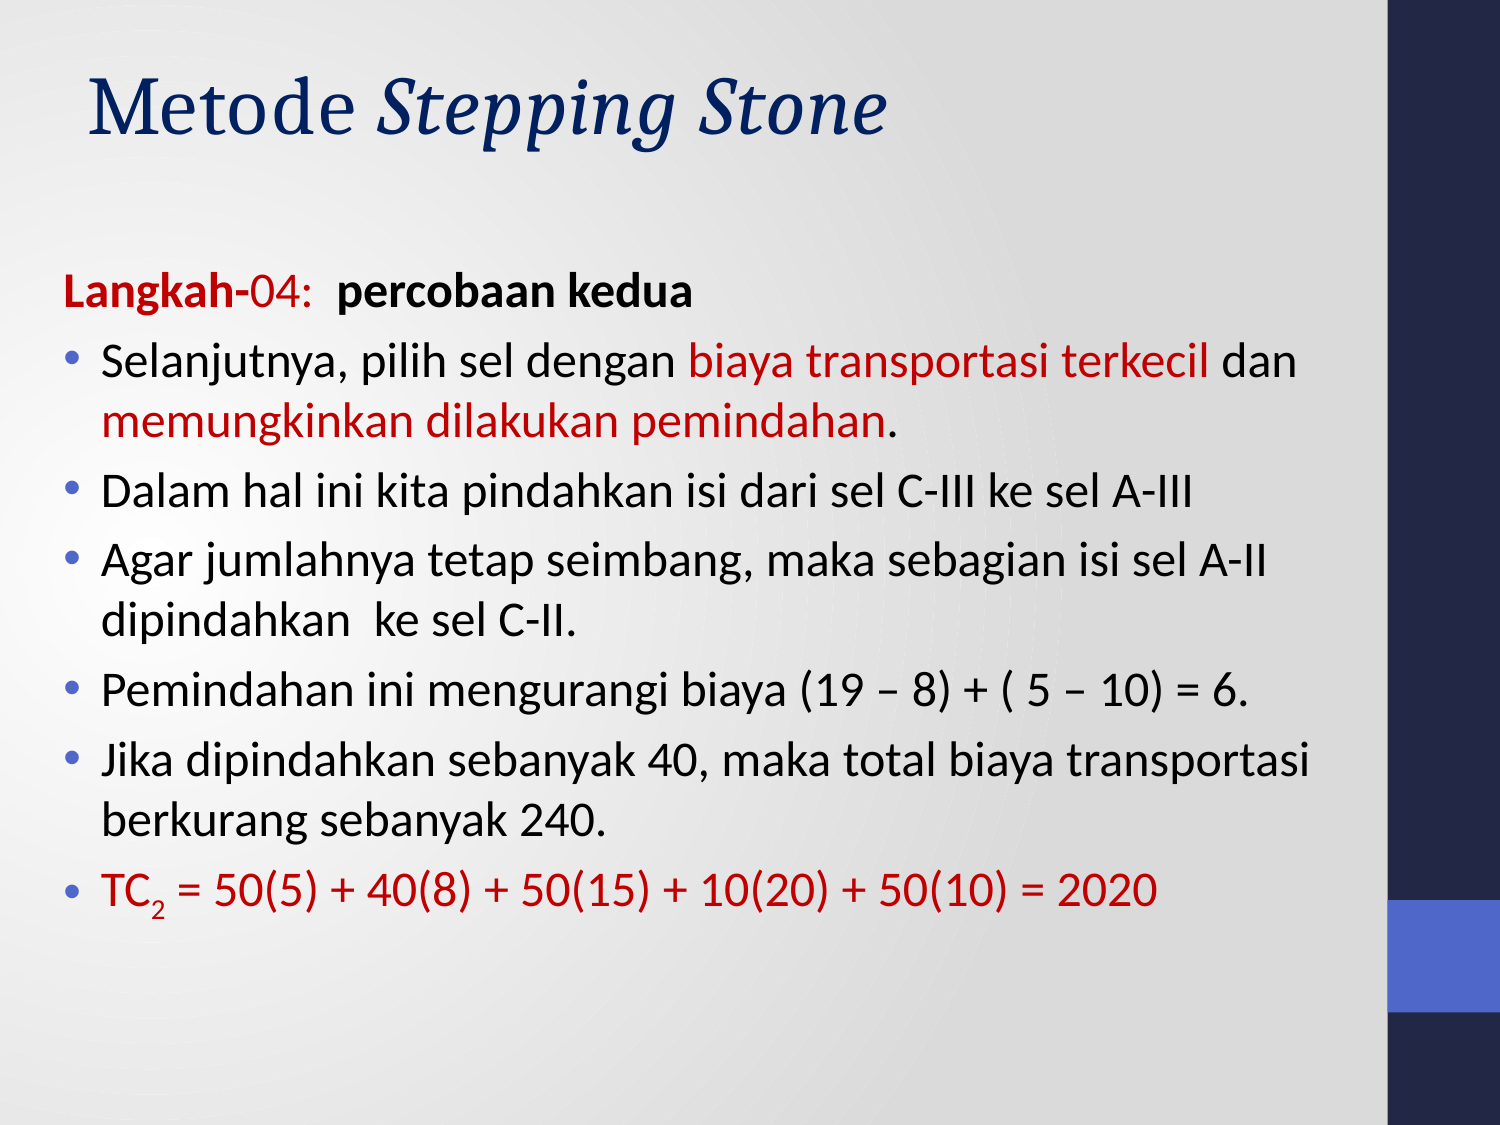

# Metode Stepping Stone
Langkah-04:  percobaan kedua
Selanjutnya, pilih sel dengan biaya transportasi terkecil dan memungkinkan dilakukan pemindahan.
Dalam hal ini kita pindahkan isi dari sel C-III ke sel A-III
Agar jumlahnya tetap seimbang, maka sebagian isi sel A-II dipindahkan  ke sel C-II.
Pemindahan ini mengurangi biaya (19 – 8) + ( 5 – 10) = 6.
Jika dipindahkan sebanyak 40, maka total biaya transportasi berkurang sebanyak 240.
TC2 = 50(5) + 40(8) + 50(15) + 10(20) + 50(10) = 2020